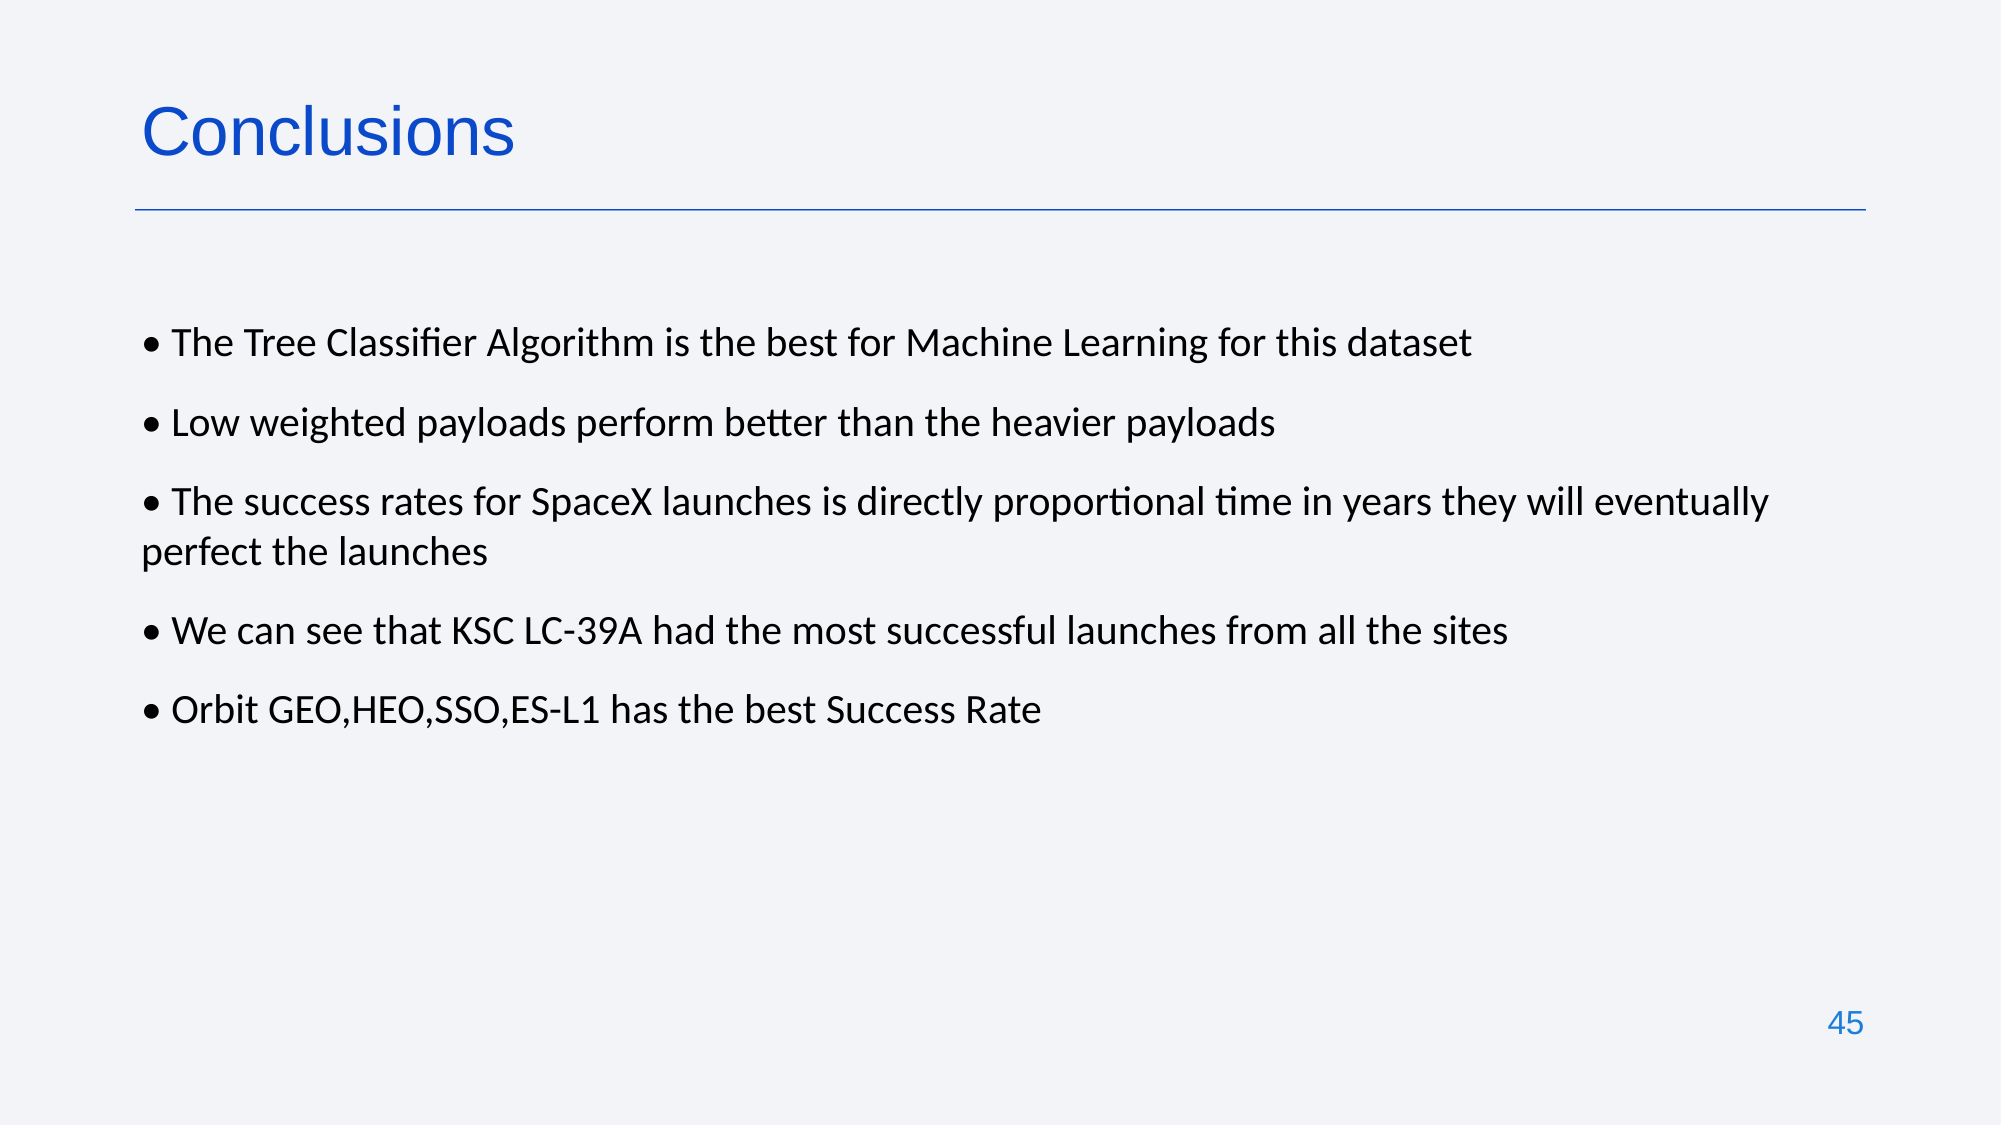

Conclusions
• The Tree Classifier Algorithm is the best for Machine Learning for this dataset
• Low weighted payloads perform better than the heavier payloads
• The success rates for SpaceX launches is directly proportional time in years they will eventually perfect the launches
• We can see that KSC LC-39A had the most successful launches from all the sites
• Orbit GEO,HEO,SSO,ES-L1 has the best Success Rate
45